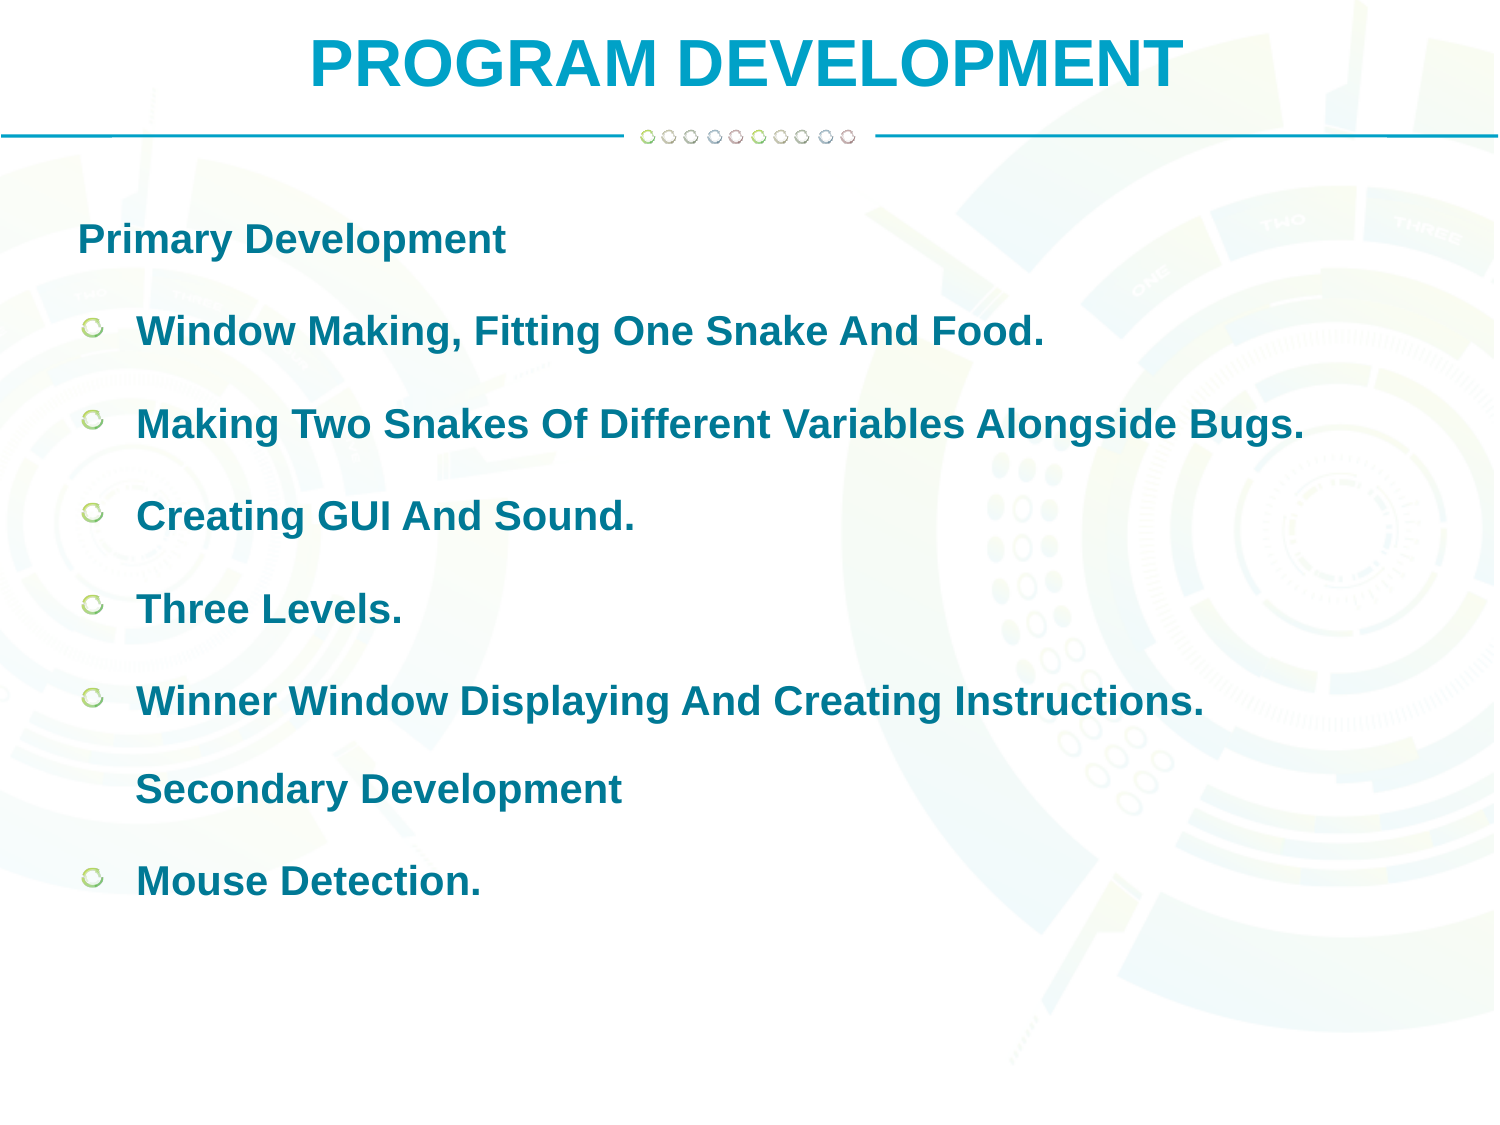

PROGRAM DEVELOPMENT
Primary Development
Window Making, Fitting One Snake And Food.
Making Two Snakes Of Different Variables Alongside Bugs.
Creating GUI And Sound.
Three Levels.
Winner Window Displaying And Creating Instructions.
     Secondary Development
Mouse Detection.